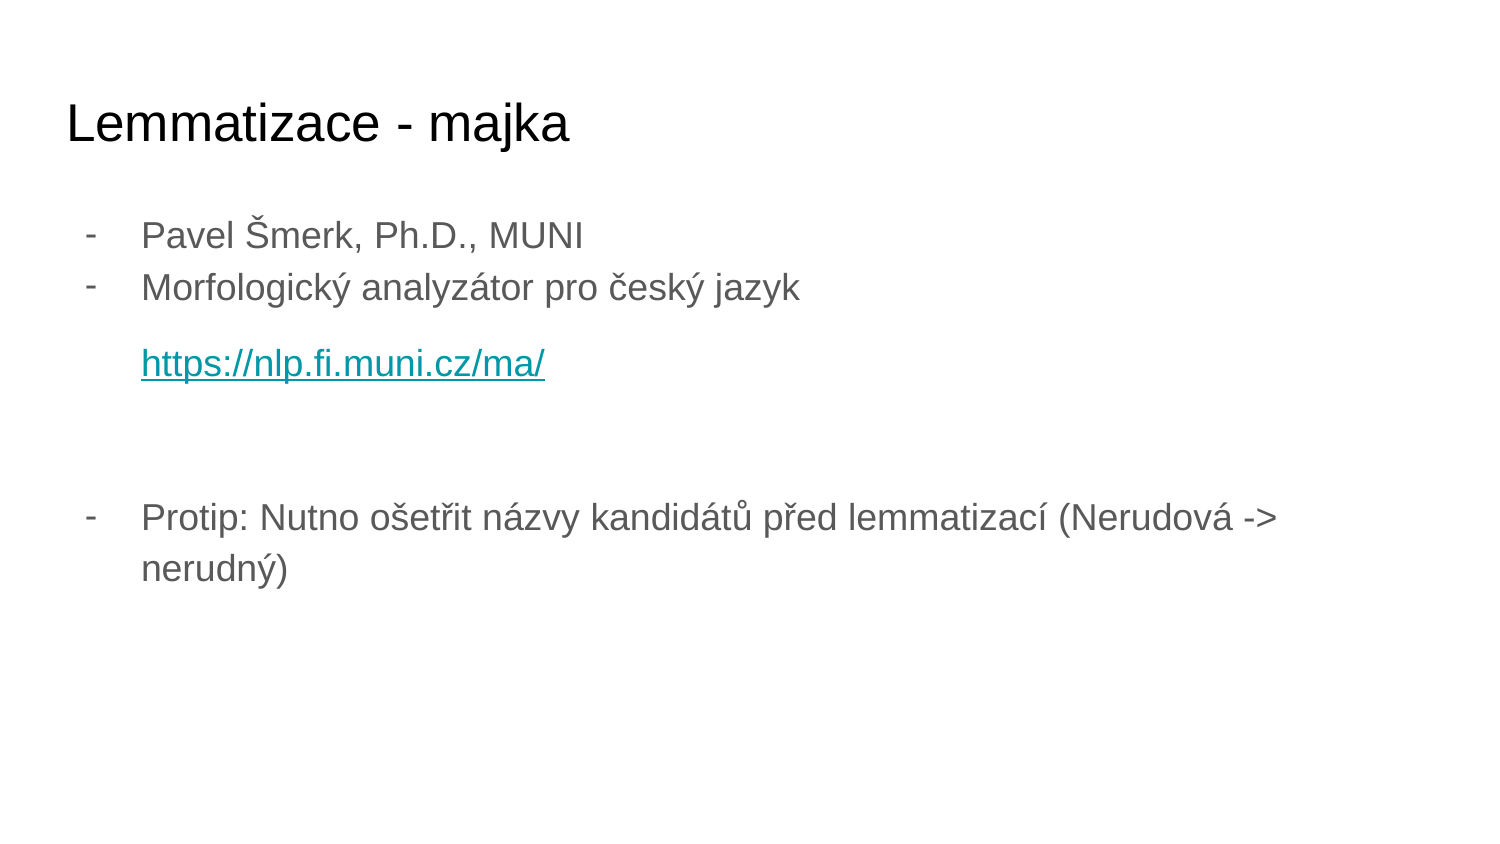

# Lemmatizace - majka
Pavel Šmerk, Ph.D., MUNI
Morfologický analyzátor pro český jazyk
https://nlp.fi.muni.cz/ma/

Protip: Nutno ošetřit názvy kandidátů před lemmatizací (Nerudová -> nerudný)